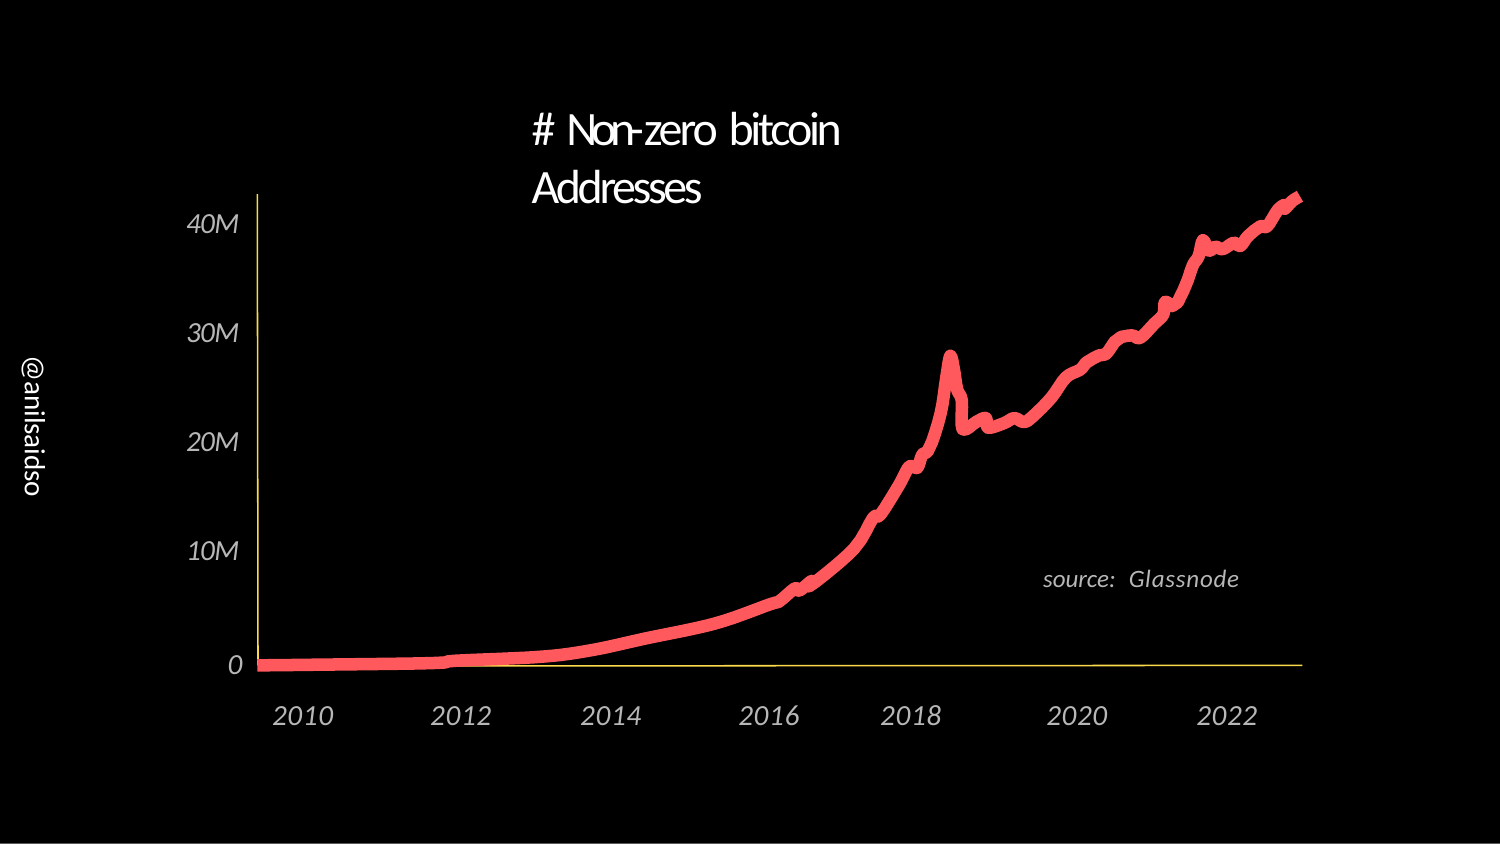

# # Non-zero bitcoin Addresses

40M

30M

20M

10M
@anilsaidso
source: Glassnode
0
2010
2012
2014
2016
2018
2020
2022